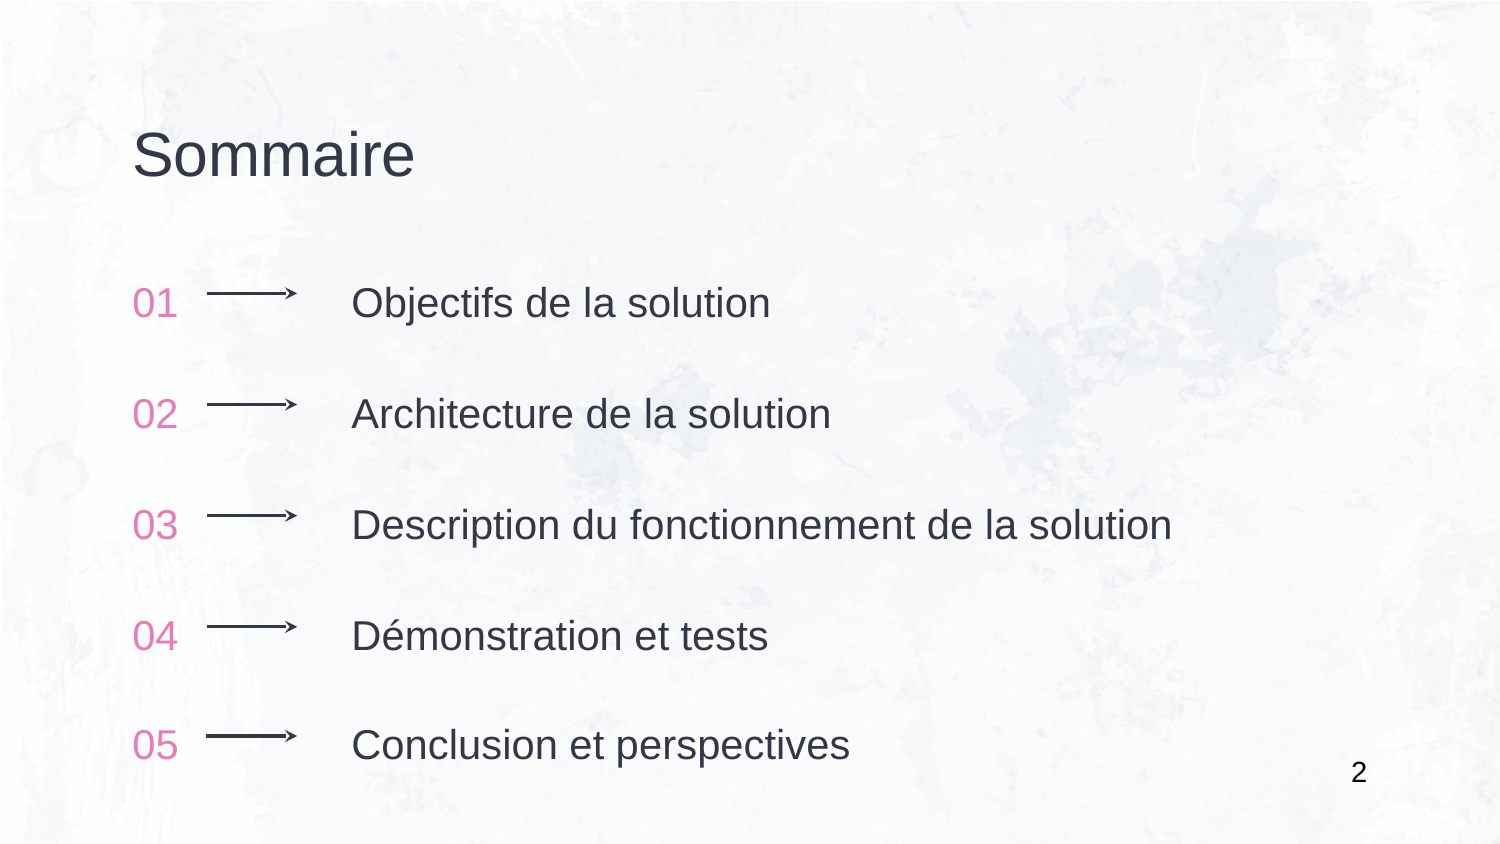

Sommaire
# 01
Objectifs de la solution
02
Architecture de la solution
03
Description du fonctionnement de la solution
04
Démonstration et tests
05
Conclusion et perspectives
2